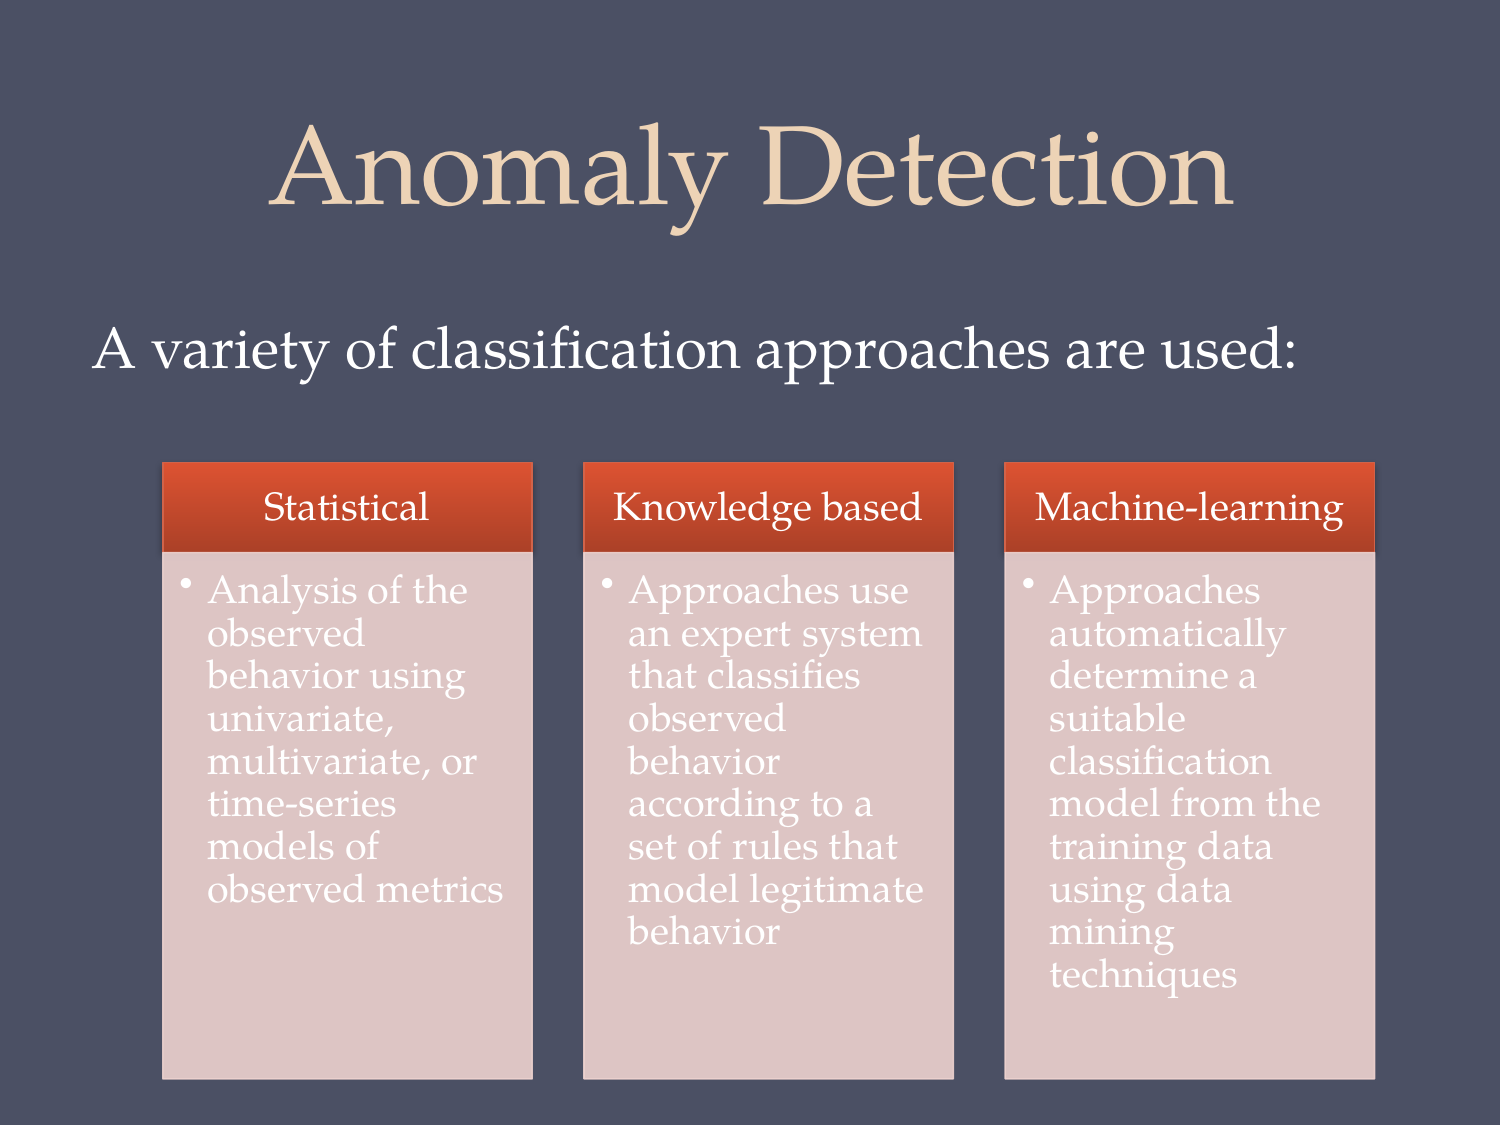

# Anomaly Detection
A variety of classification approaches are used:
Statistical
Analysis of the observed behavior using univariate, multivariate, or time-series models of observed metrics
Knowledge based
Approaches use an expert system that classifies observed behavior according to a set of rules that model legitimate behavior
Machine-learning
Approaches automatically determine a suitable classification model from the training data using data mining techniques